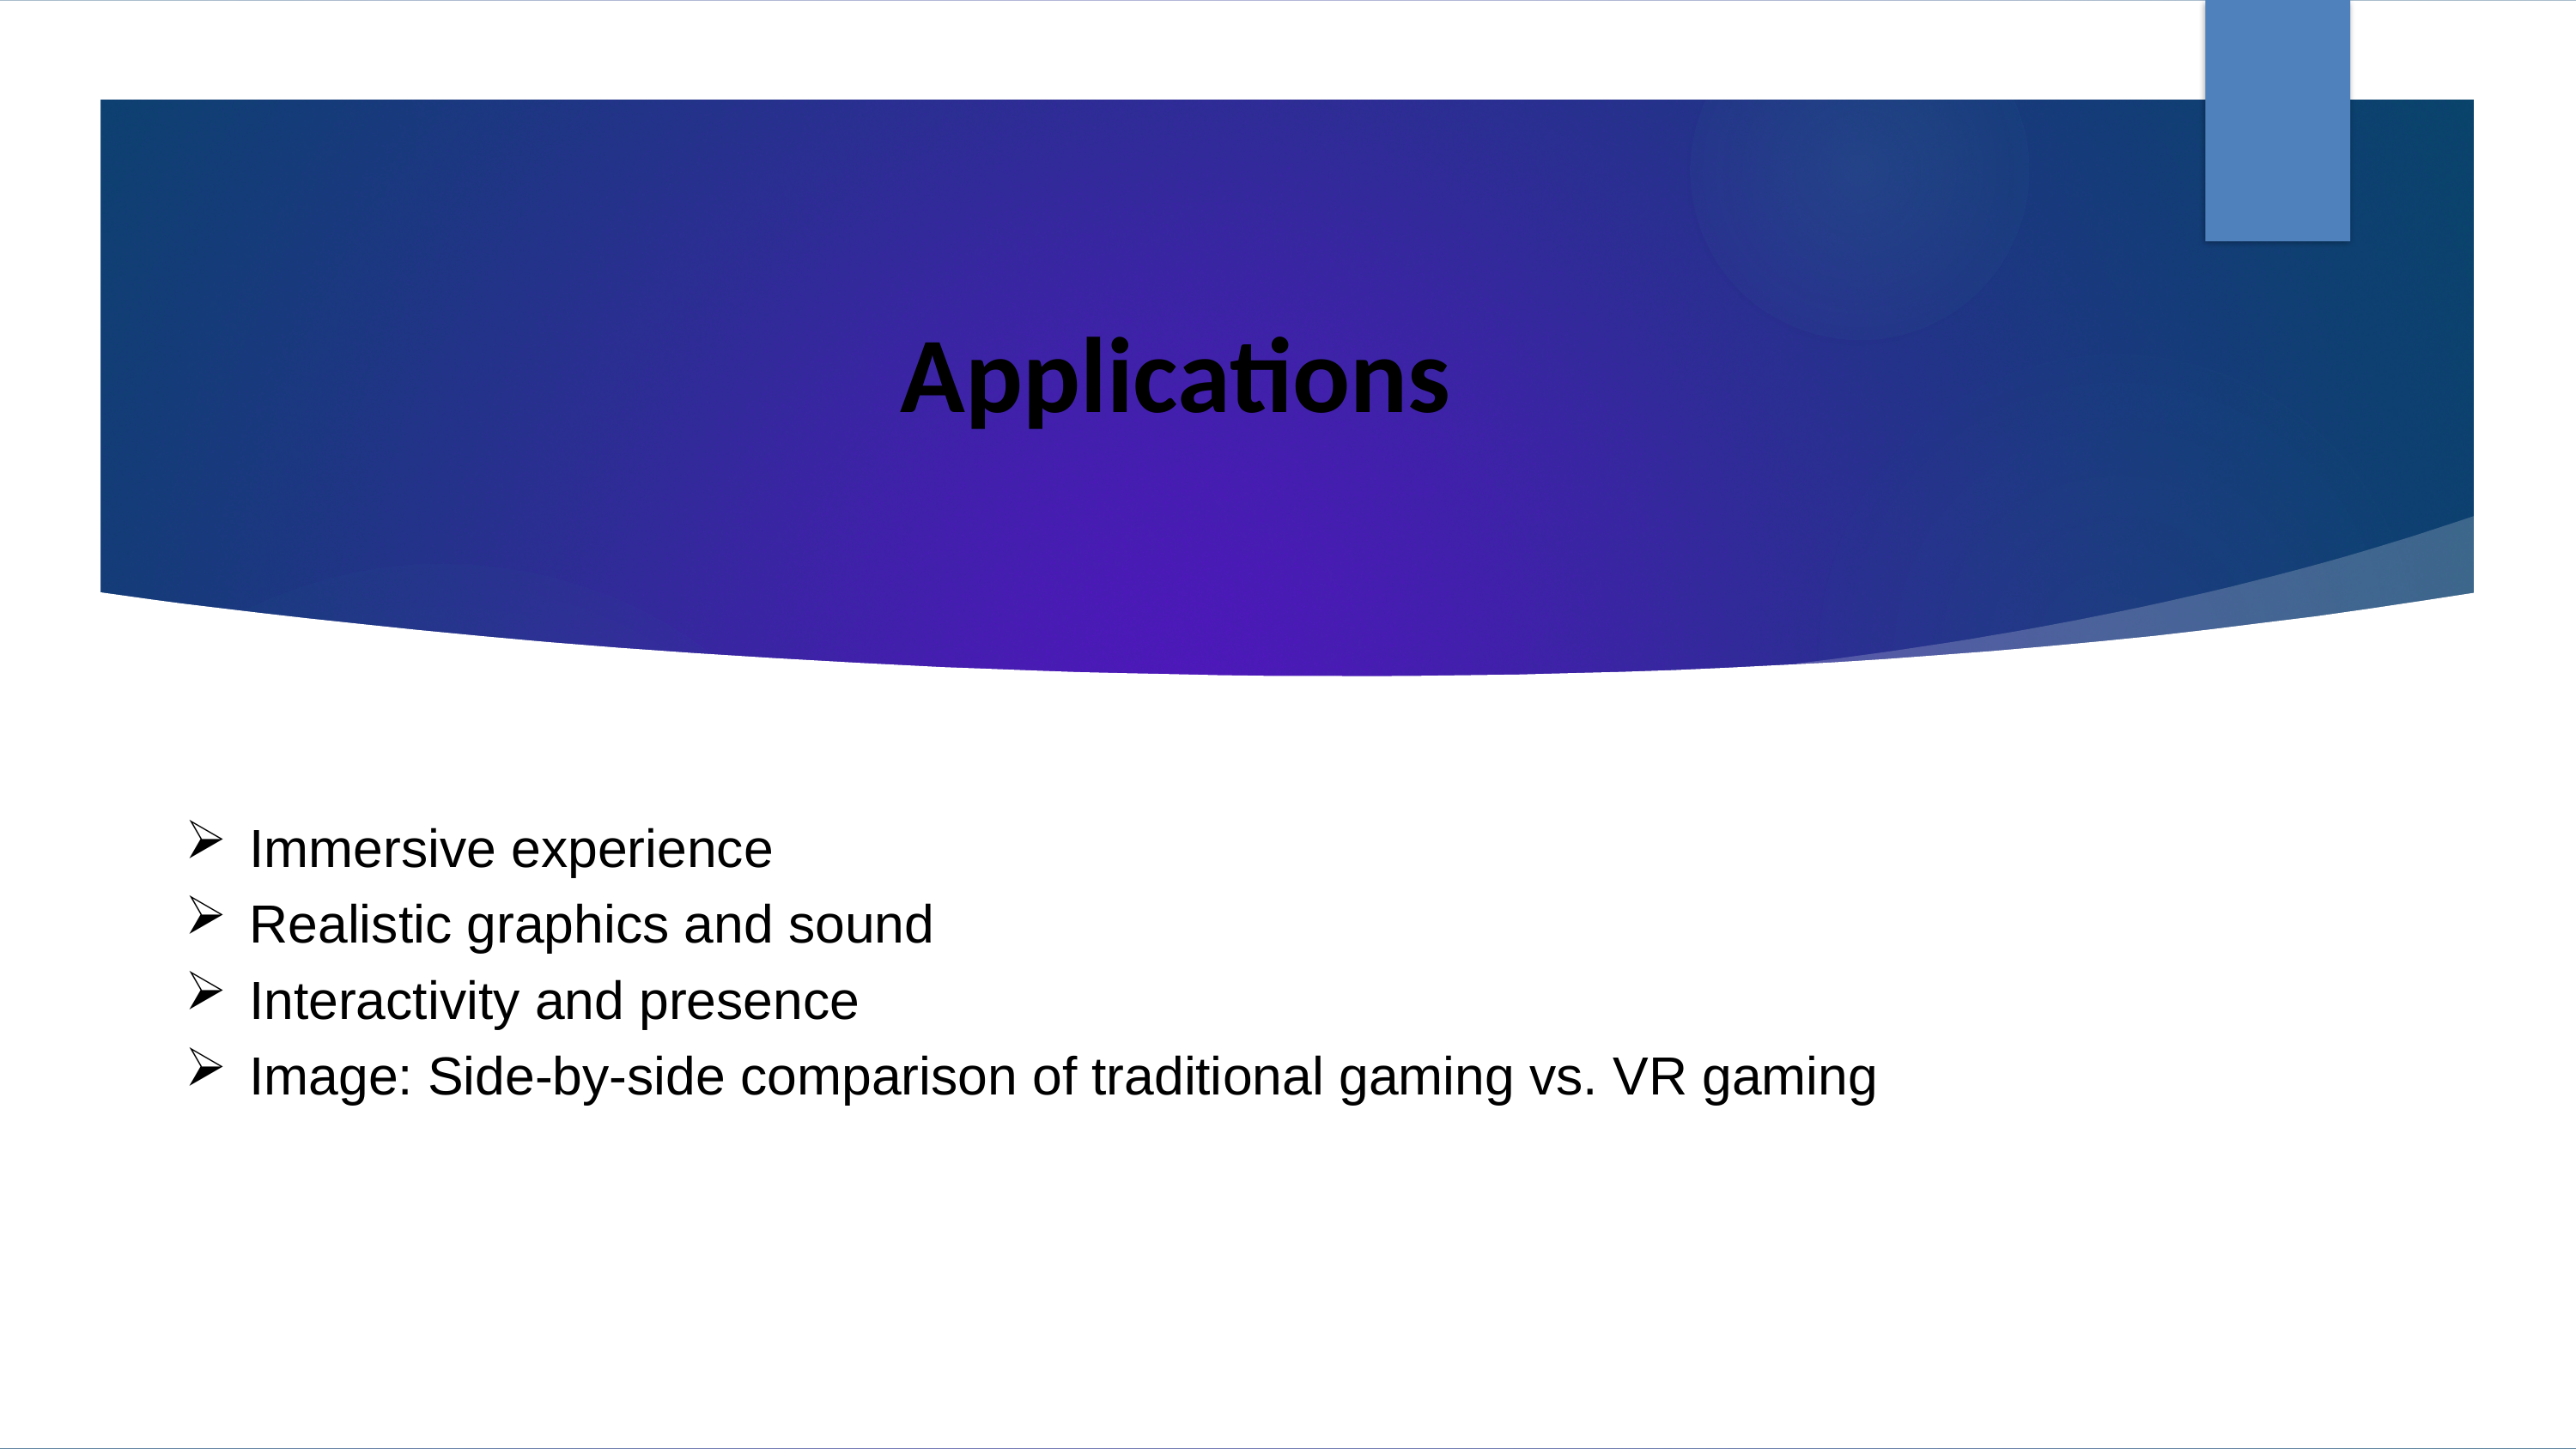

# Applications
Immersive experience
Realistic graphics and sound
Interactivity and presence
Image: Side-by-side comparison of traditional gaming vs. VR gaming